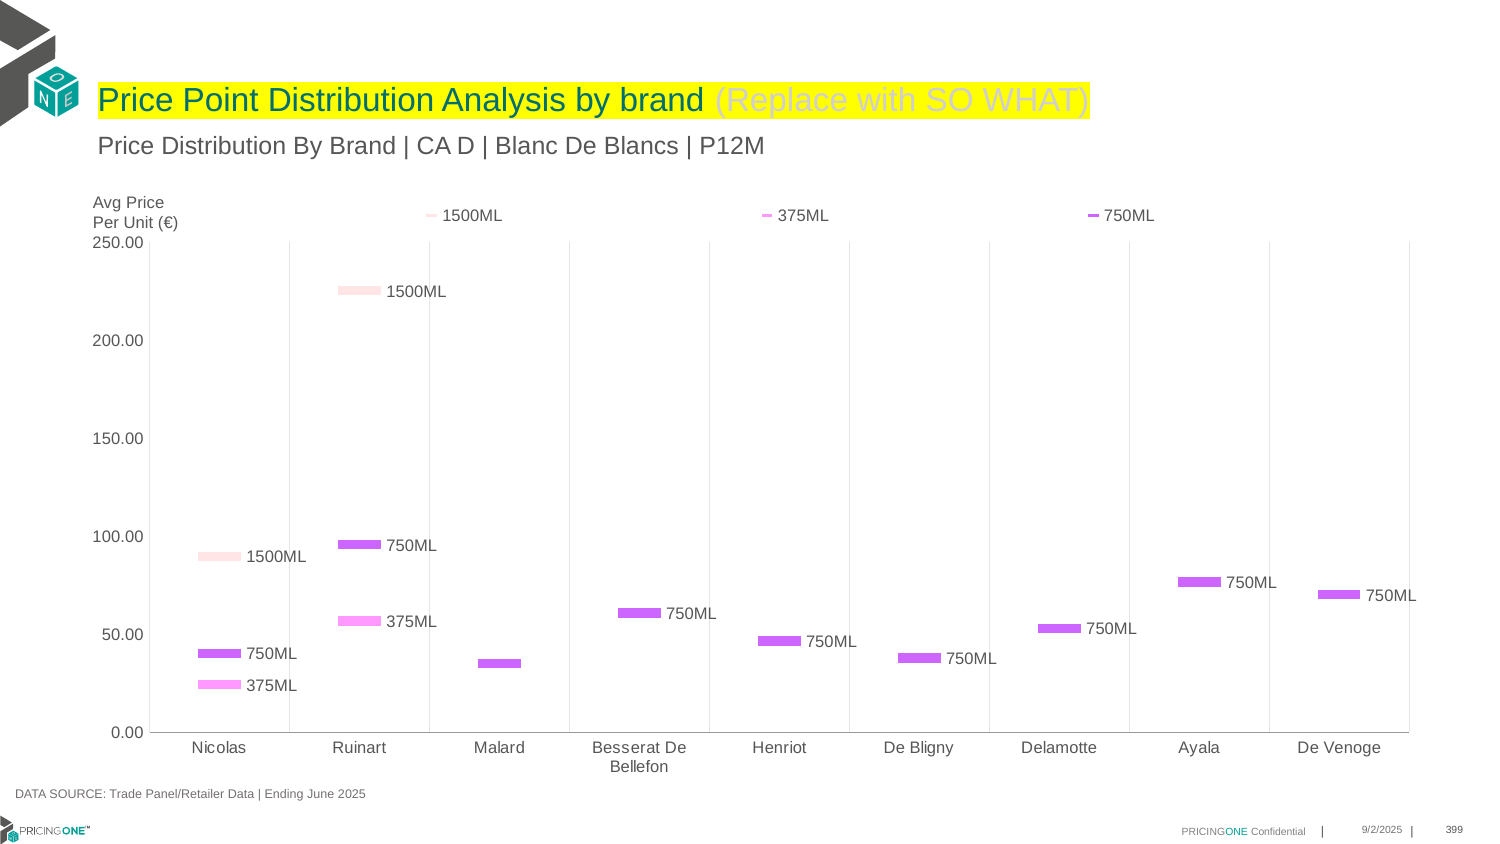

# Price Point Distribution Analysis by brand (Replace with SO WHAT)
Price Distribution By Brand | CA D | Blanc De Blancs | P12M

### Chart

| Category | 1500ML | 375ML | 750ML |
|---|---|---|---|
| Nicolas | 89.7556 | 24.2649 | 40.2703 |
| Ruinart | 225.0974 | 56.7451 | 95.645 |
| Malard | None | None | 35.2309 |
| Besserat De Bellefon | None | None | 60.8889 |
| Henriot | None | None | 46.6525 |
| De Bligny | None | None | 37.8844 |
| Delamotte | None | None | 52.9955 |
| Ayala | None | None | 76.6631 |
| De Venoge | None | None | 70.1695 |
Avg Price
Per Unit (€)
DATA SOURCE: Trade Panel/Retailer Data | Ending June 2025
9/2/2025
399